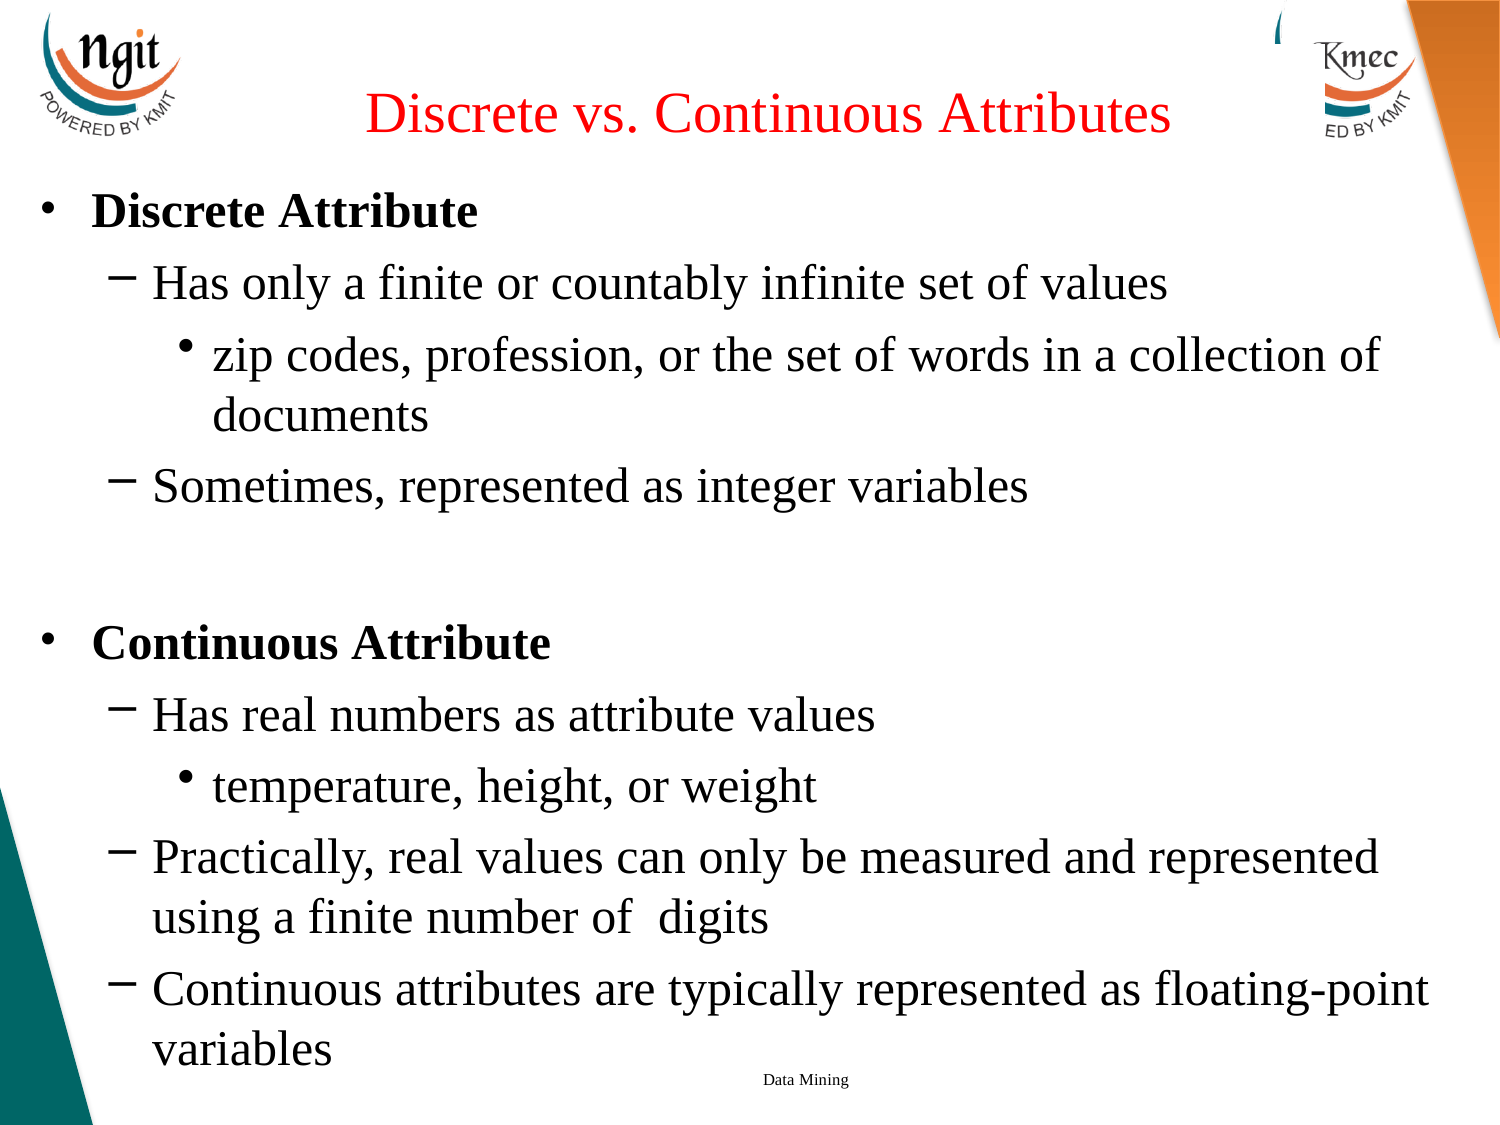

# Discrete vs. Continuous Attributes
Discrete Attribute
Has only a finite or countably infinite set of values
zip codes, profession, or the set of words in a collection of documents
Sometimes, represented as integer variables

Continuous Attribute
Has real numbers as attribute values
temperature, height, or weight
Practically, real values can only be measured and represented using a finite number of  digits
Continuous attributes are typically represented as floating-point variables
Data Mining
12